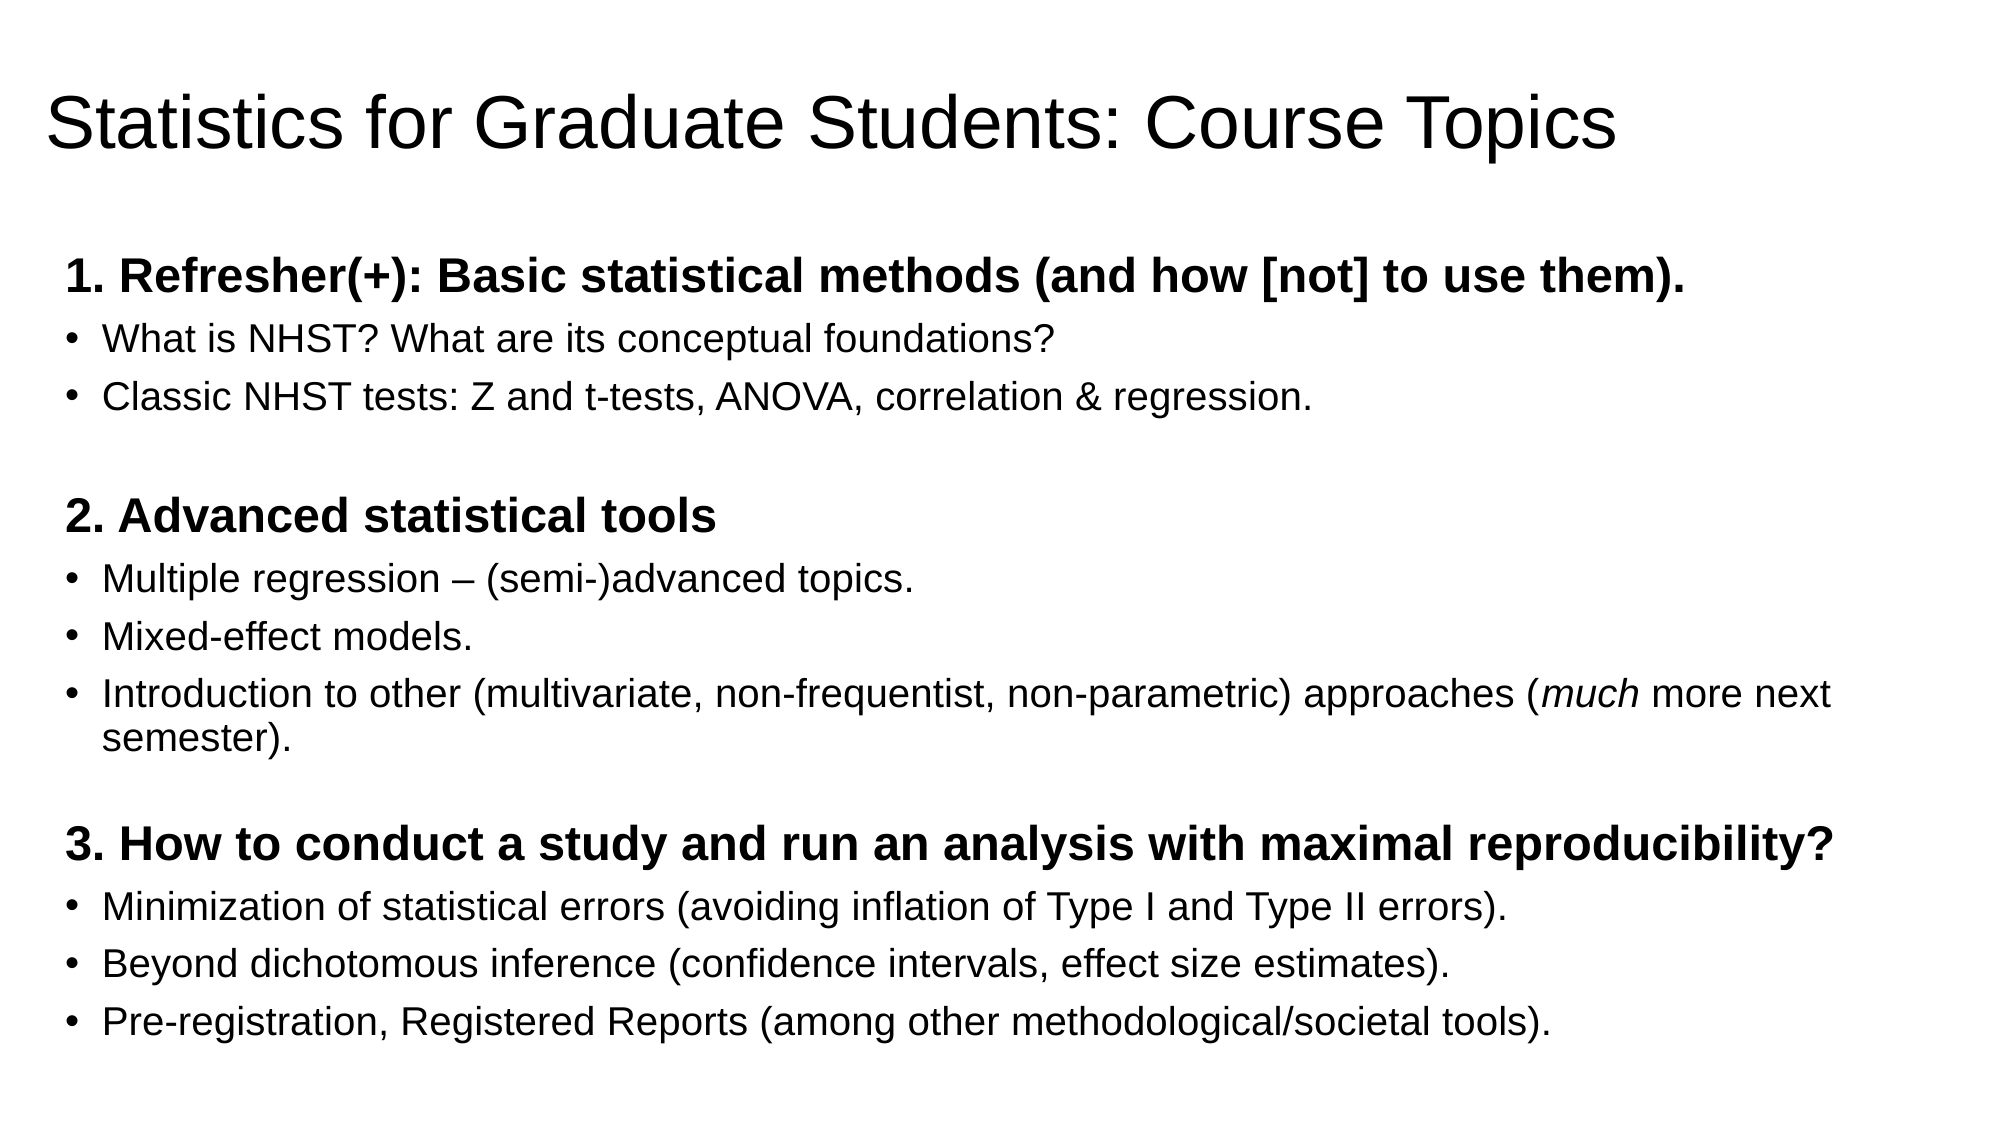

# Statistics for Graduate Students: Course Topics
1. Refresher(+): Basic statistical methods (and how [not] to use them).
What is NHST? What are its conceptual foundations?
Classic NHST tests: Z and t-tests, ANOVA, correlation & regression.

2. Advanced statistical tools
Multiple regression – (semi-)advanced topics.
Mixed-effect models.
Introduction to other (multivariate, non-frequentist, non-parametric) approaches (much more next semester).

3. How to conduct a study and run an analysis with maximal reproducibility?
Minimization of statistical errors (avoiding inflation of Type I and Type II errors).
Beyond dichotomous inference (confidence intervals, effect size estimates).
Pre-registration, Registered Reports (among other methodological/societal tools).